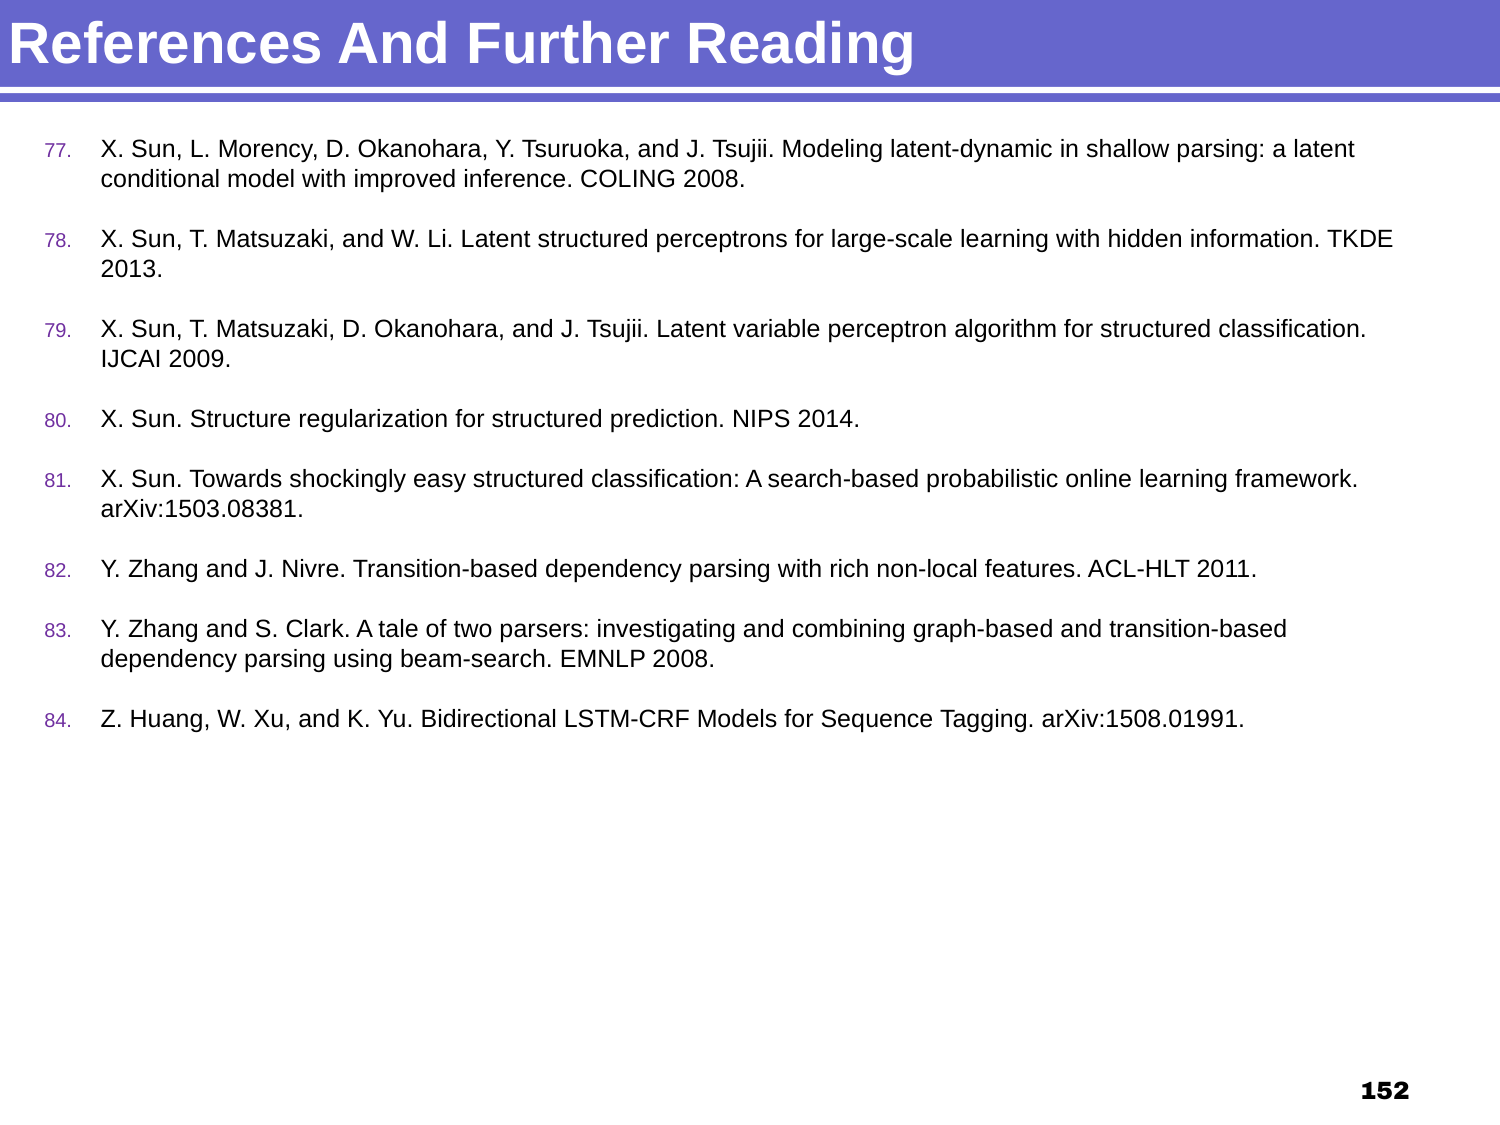

# References And Further Reading
X. Sun, L. Morency, D. Okanohara, Y. Tsuruoka, and J. Tsujii. Modeling latent-dynamic in shallow parsing: a latent conditional model with improved inference. COLING 2008.
X. Sun, T. Matsuzaki, and W. Li. Latent structured perceptrons for large-scale learning with hidden information. TKDE 2013.
X. Sun, T. Matsuzaki, D. Okanohara, and J. Tsujii. Latent variable perceptron algorithm for structured classification. IJCAI 2009.
X. Sun. Structure regularization for structured prediction. NIPS 2014.
X. Sun. Towards shockingly easy structured classification: A search-based probabilistic online learning framework. arXiv:1503.08381.
Y. Zhang and J. Nivre. Transition-based dependency parsing with rich non-local features. ACL-HLT 2011.
Y. Zhang and S. Clark. A tale of two parsers: investigating and combining graph-based and transition-based dependency parsing using beam-search. EMNLP 2008.
Z. Huang, W. Xu, and K. Yu. Bidirectional LSTM-CRF Models for Sequence Tagging. arXiv:1508.01991.
152